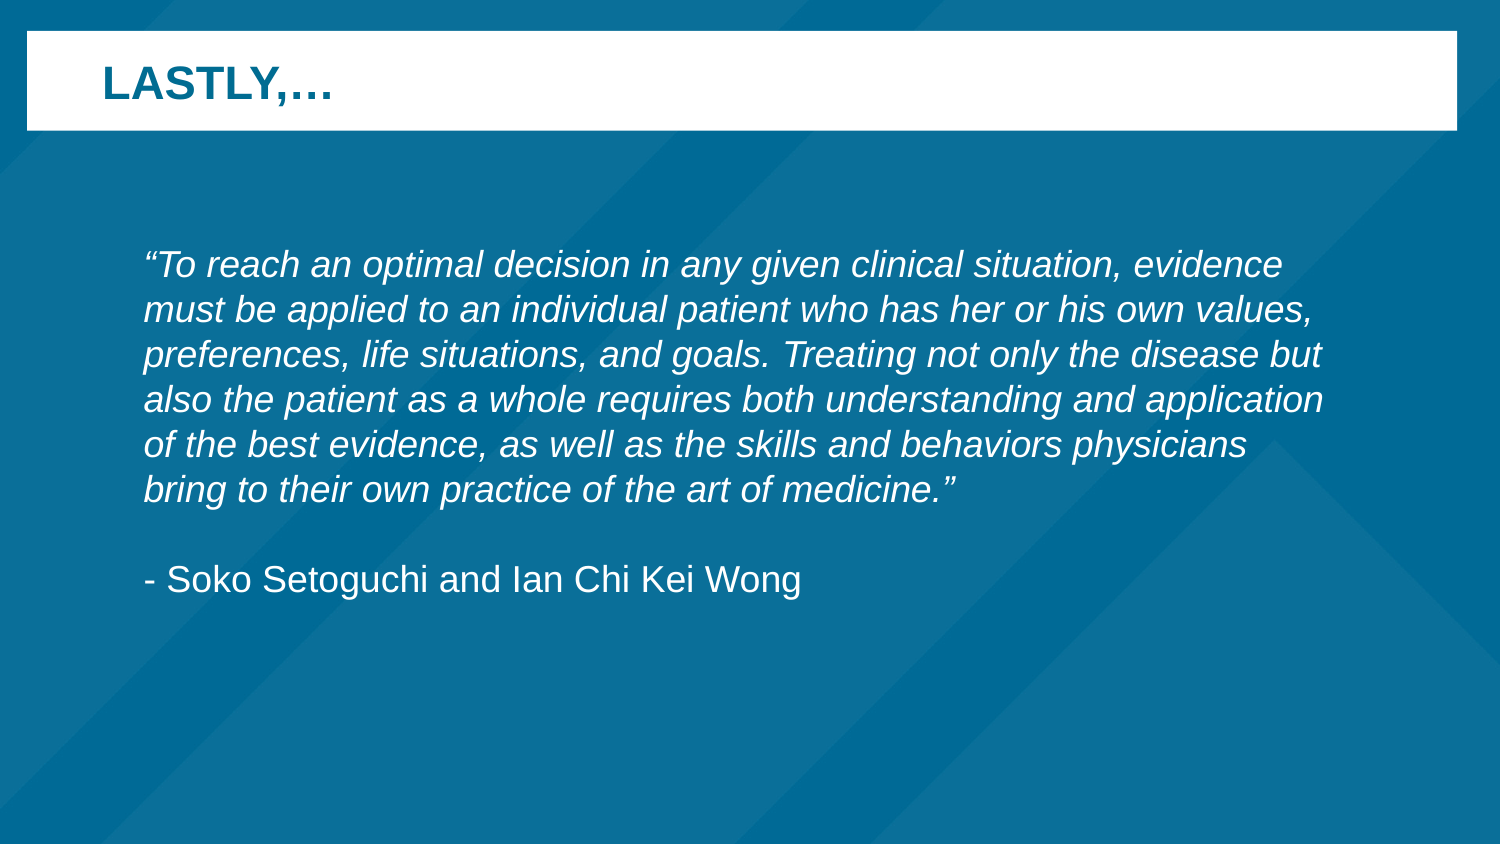

# Lastly,…
“To reach an optimal decision in any given clinical situation, evidence must be applied to an individual patient who has her or his own values, preferences, life ­situations, and goals. Treating not only the disease but also the patient as a whole requires both understanding and application of the best evidence, as well as the skills and behaviors physicians bring to their own practice of the art of medicine.”

- Soko Setoguchi and Ian Chi Kei Wong